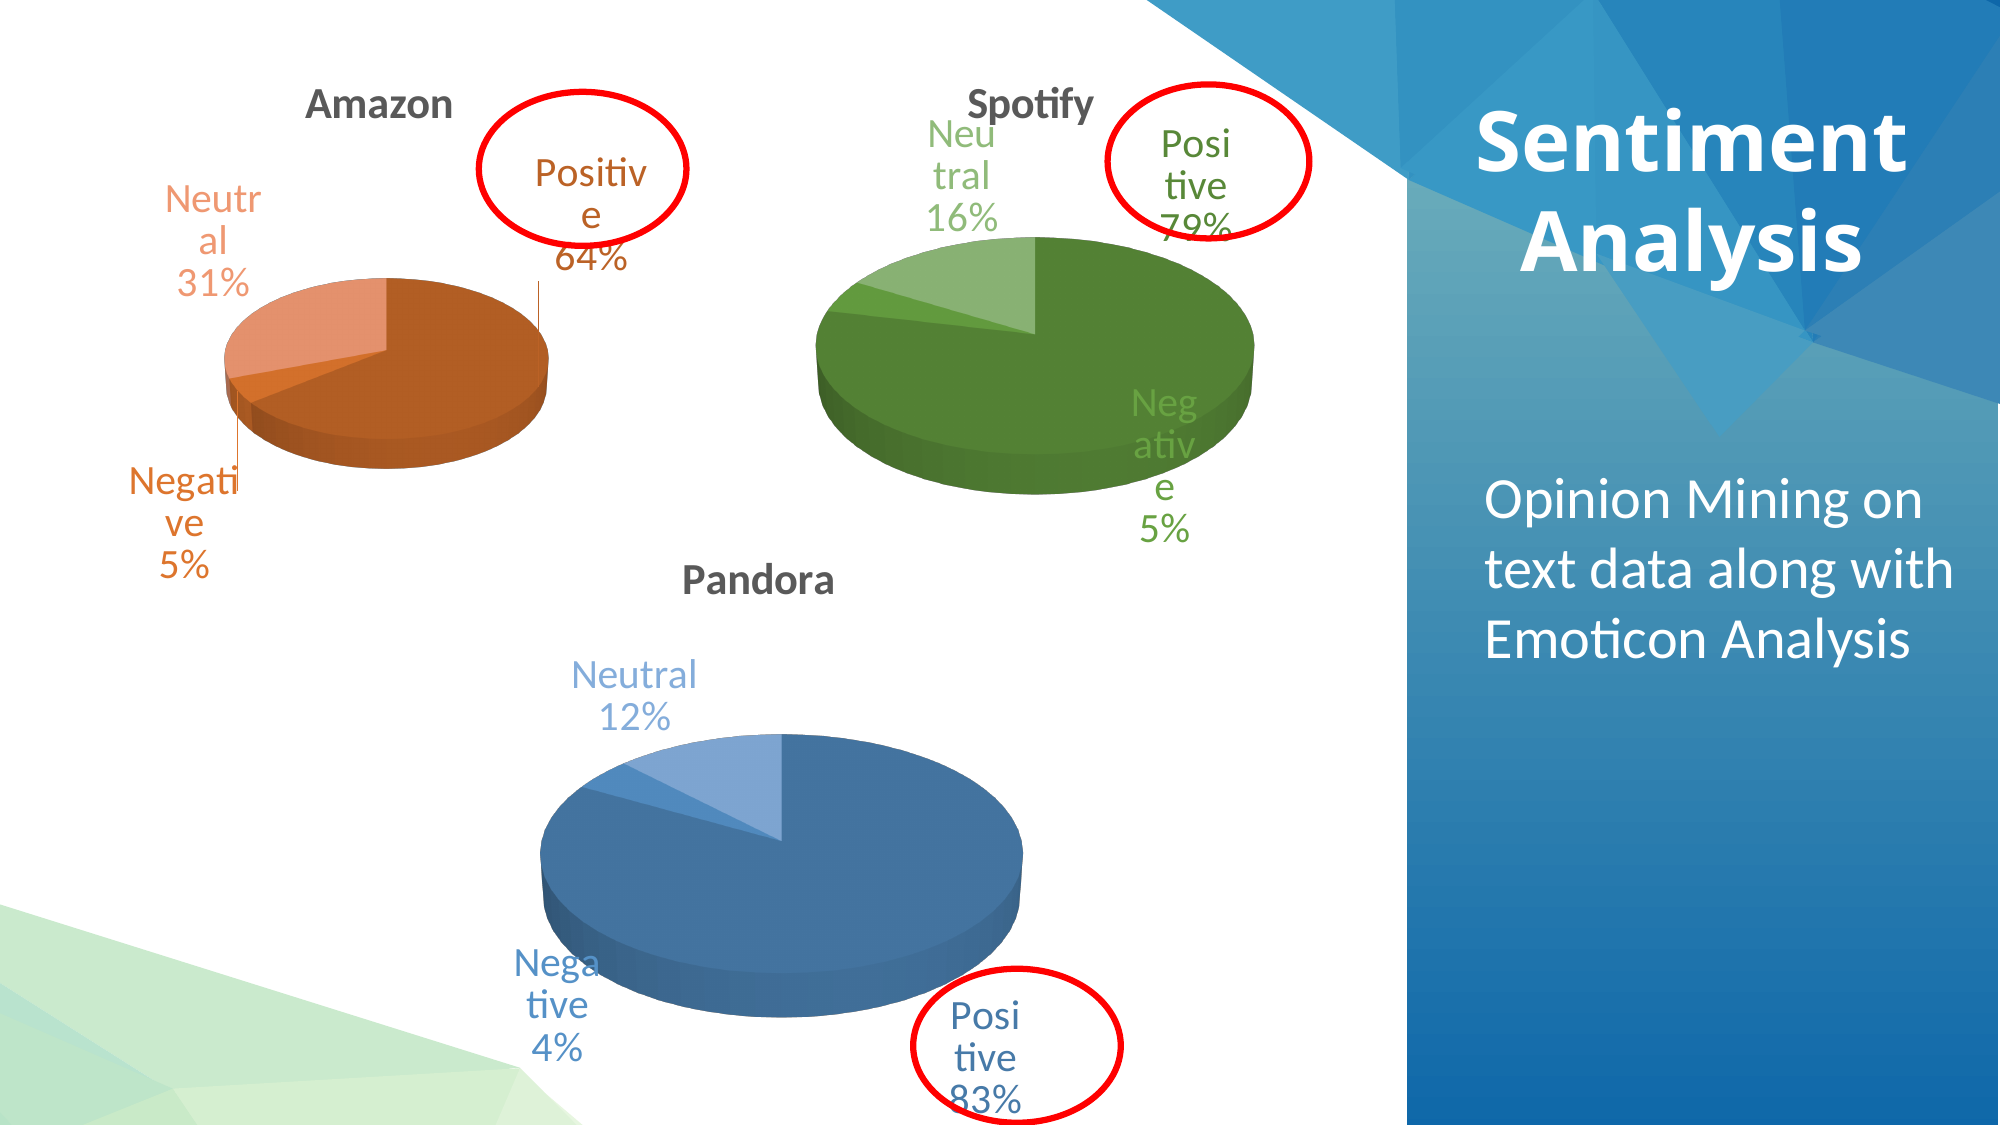

[unsupported chart]

[unsupported chart]

Sentiment Analysis

Opinion Mining on text data along with Emoticon Analysis

[unsupported chart]